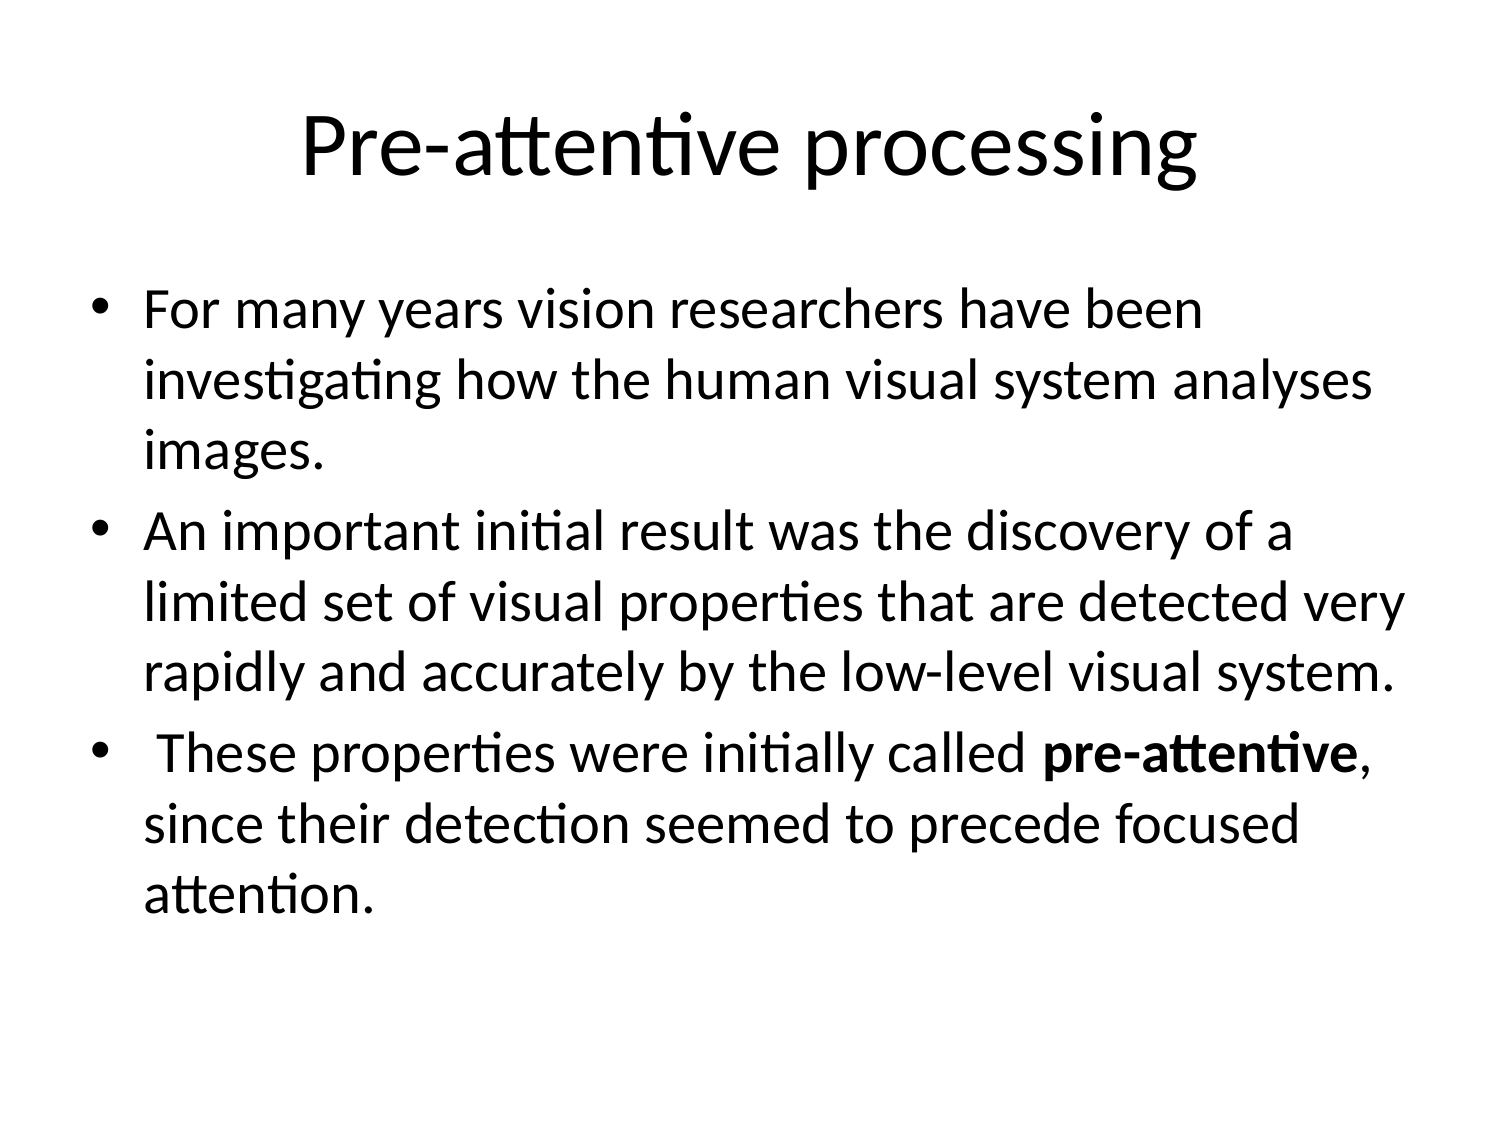

# Pre-attentive processing
For many years vision researchers have been investigating how the human visual system analyses images.
An important initial result was the discovery of a limited set of visual properties that are detected very rapidly and accurately by the low-level visual system.
 These properties were initially called pre-attentive, since their detection seemed to precede focused attention.